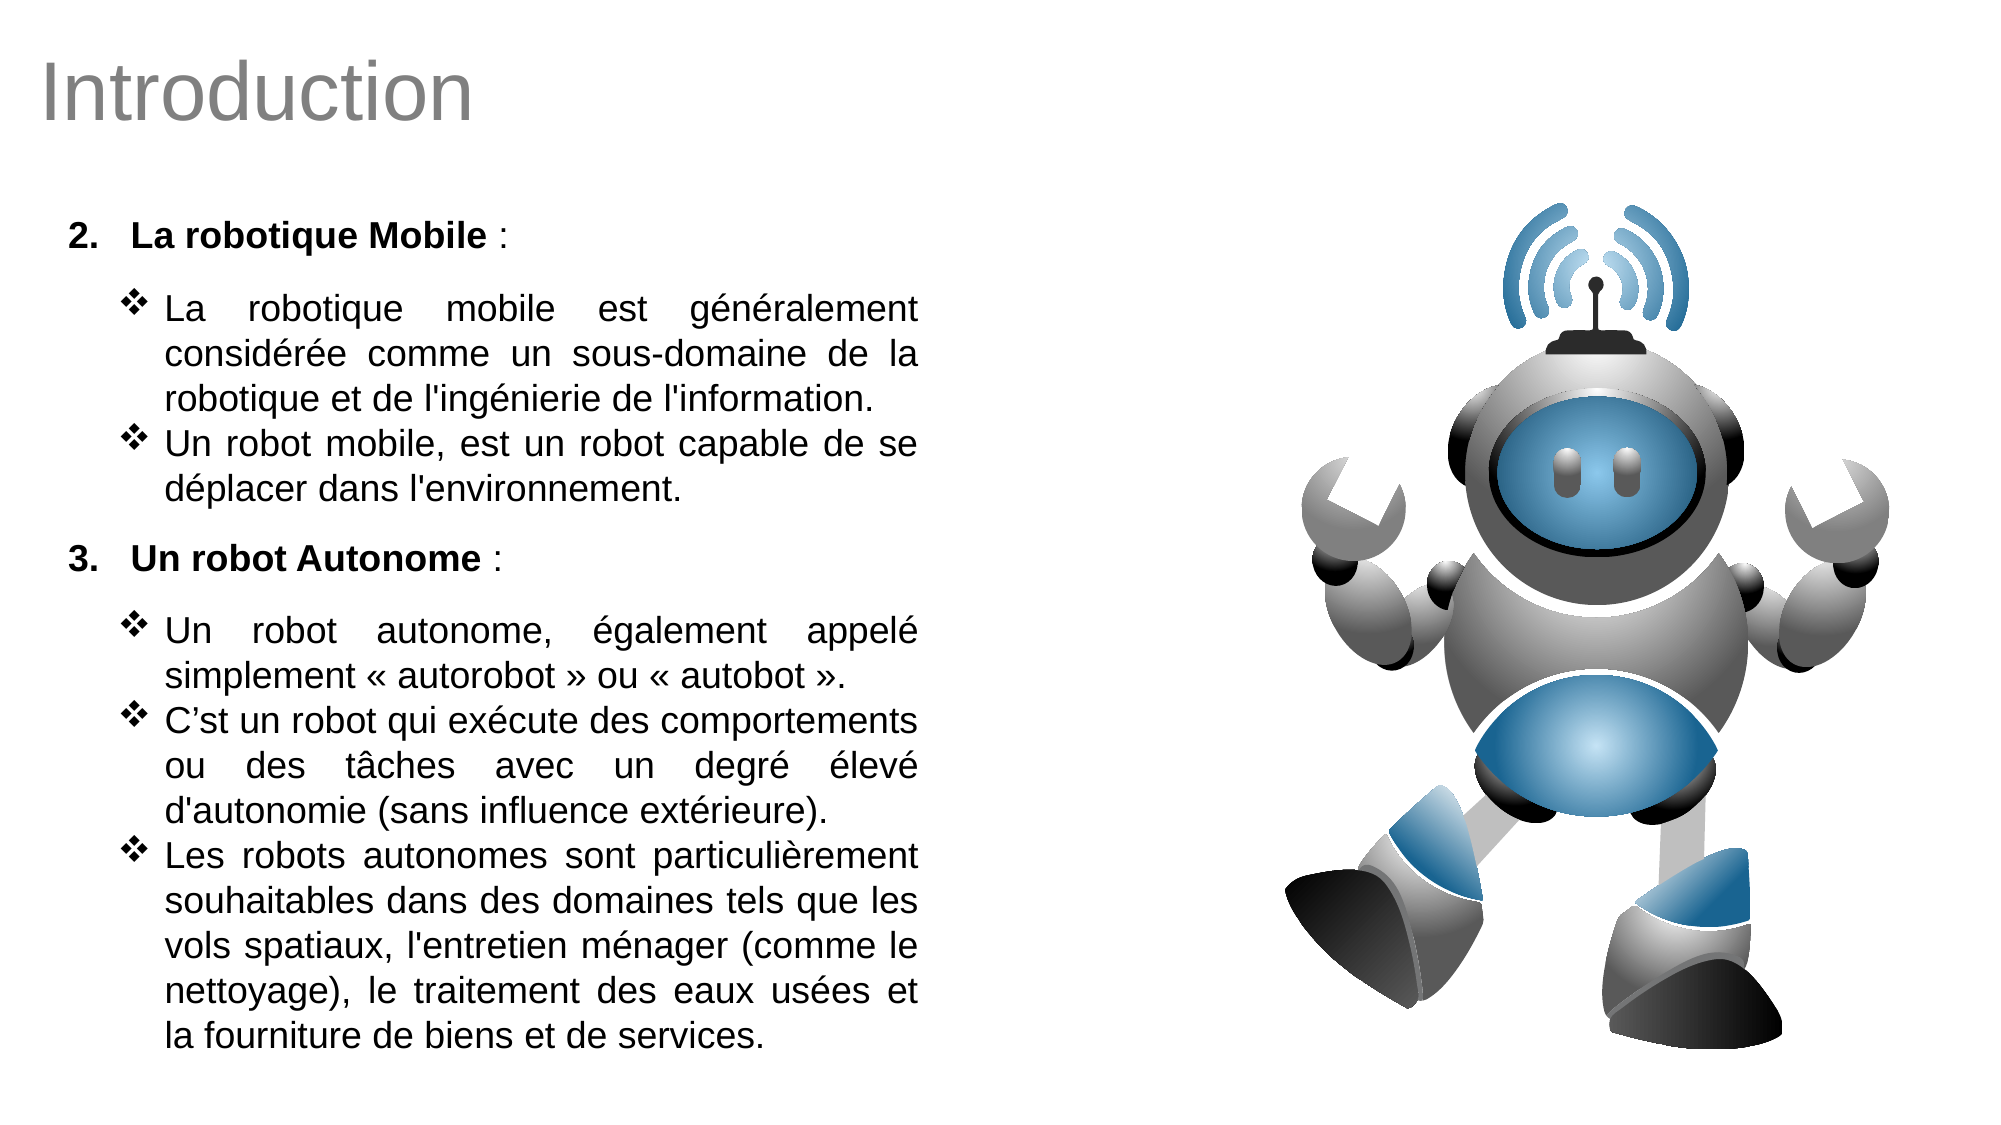

Introduction
2.   La robotique Mobile :

La robotique mobile est généralement considérée comme un sous-domaine de la robotique et de l'ingénierie de l'information.
Un robot mobile, est un robot capable de se déplacer dans l'environnement.
3.   Un robot Autonome :
Un robot autonome, également appelé simplement « autorobot » ou « autobot ».
C’st un robot qui exécute des comportements ou des tâches avec un degré élevé d'autonomie (sans influence extérieure).
Les robots autonomes sont particulièrement souhaitables dans des domaines tels que les vols spatiaux, l'entretien ménager (comme le nettoyage), le traitement des eaux usées et la fourniture de biens et de services.